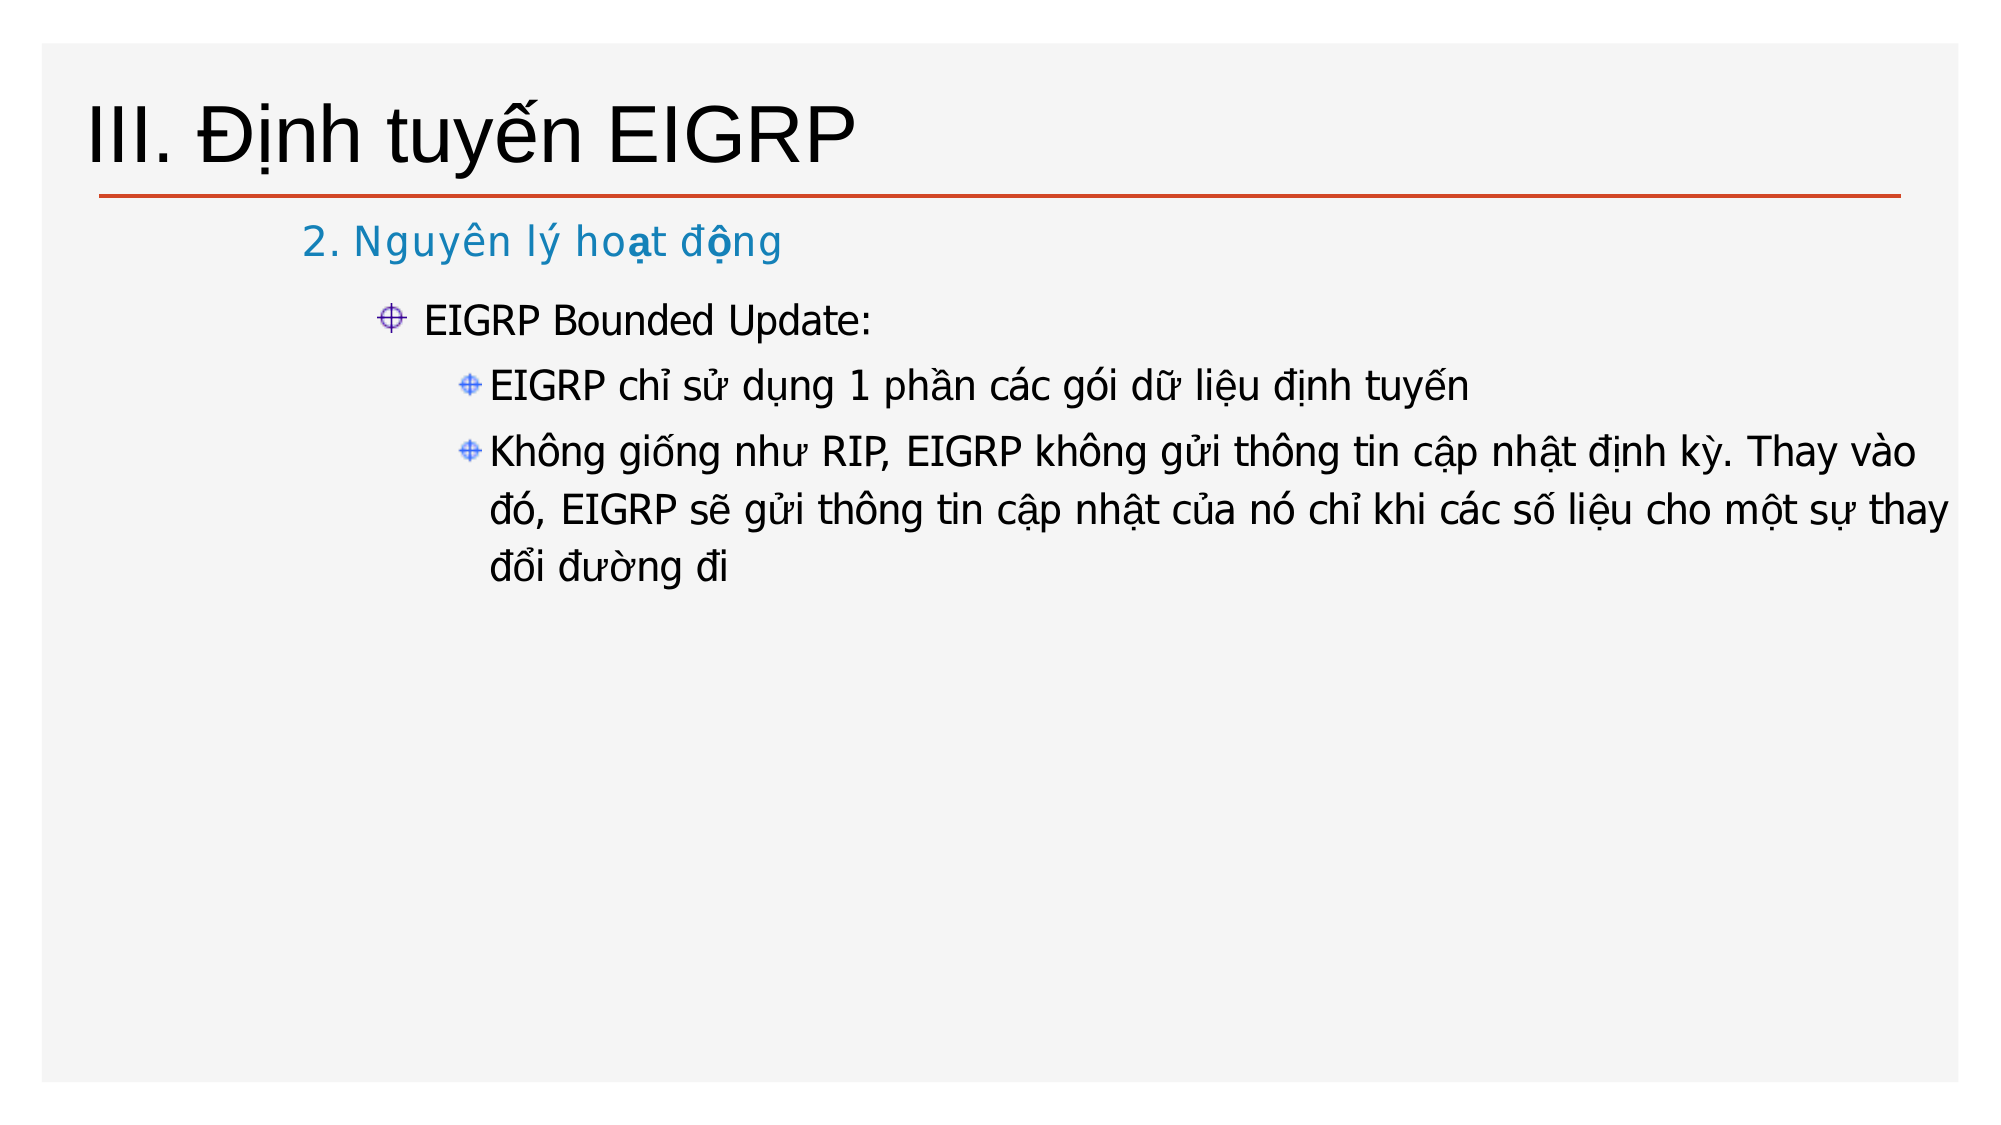

# III. Định tuyến EIGRP
2. Nguyên lý hoạt động
EIGRP Bounded Update:
EIGRP chỉ sử dụng 1 phần các gói dữ liệu định tuyến
Không giống như RIP, EIGRP không gửi thông tin cập nhật định kỳ. Thay vào đó, EIGRP sẽ gửi thông tin cập nhật của nó chỉ khi các số liệu cho một sự thay đổi đường đi